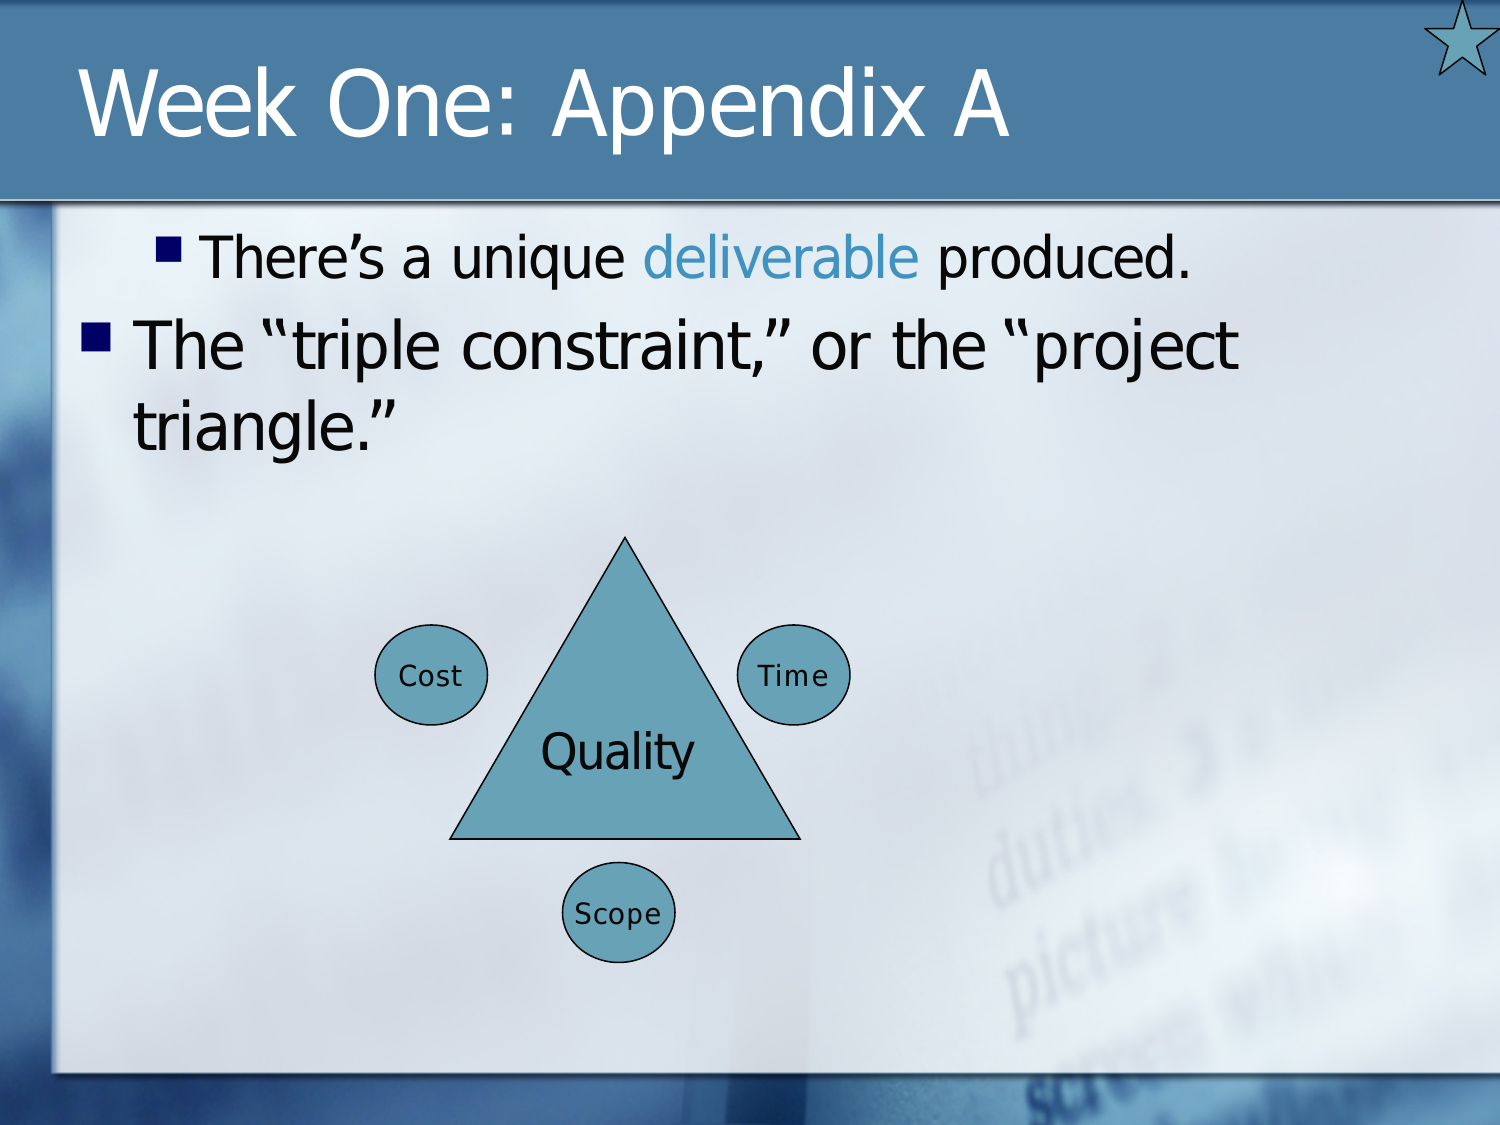

# Week One: Appendix A
There’s a unique deliverable produced.
The “triple constraint,” or the “project triangle.”

Cost
Time
Quality
Scope